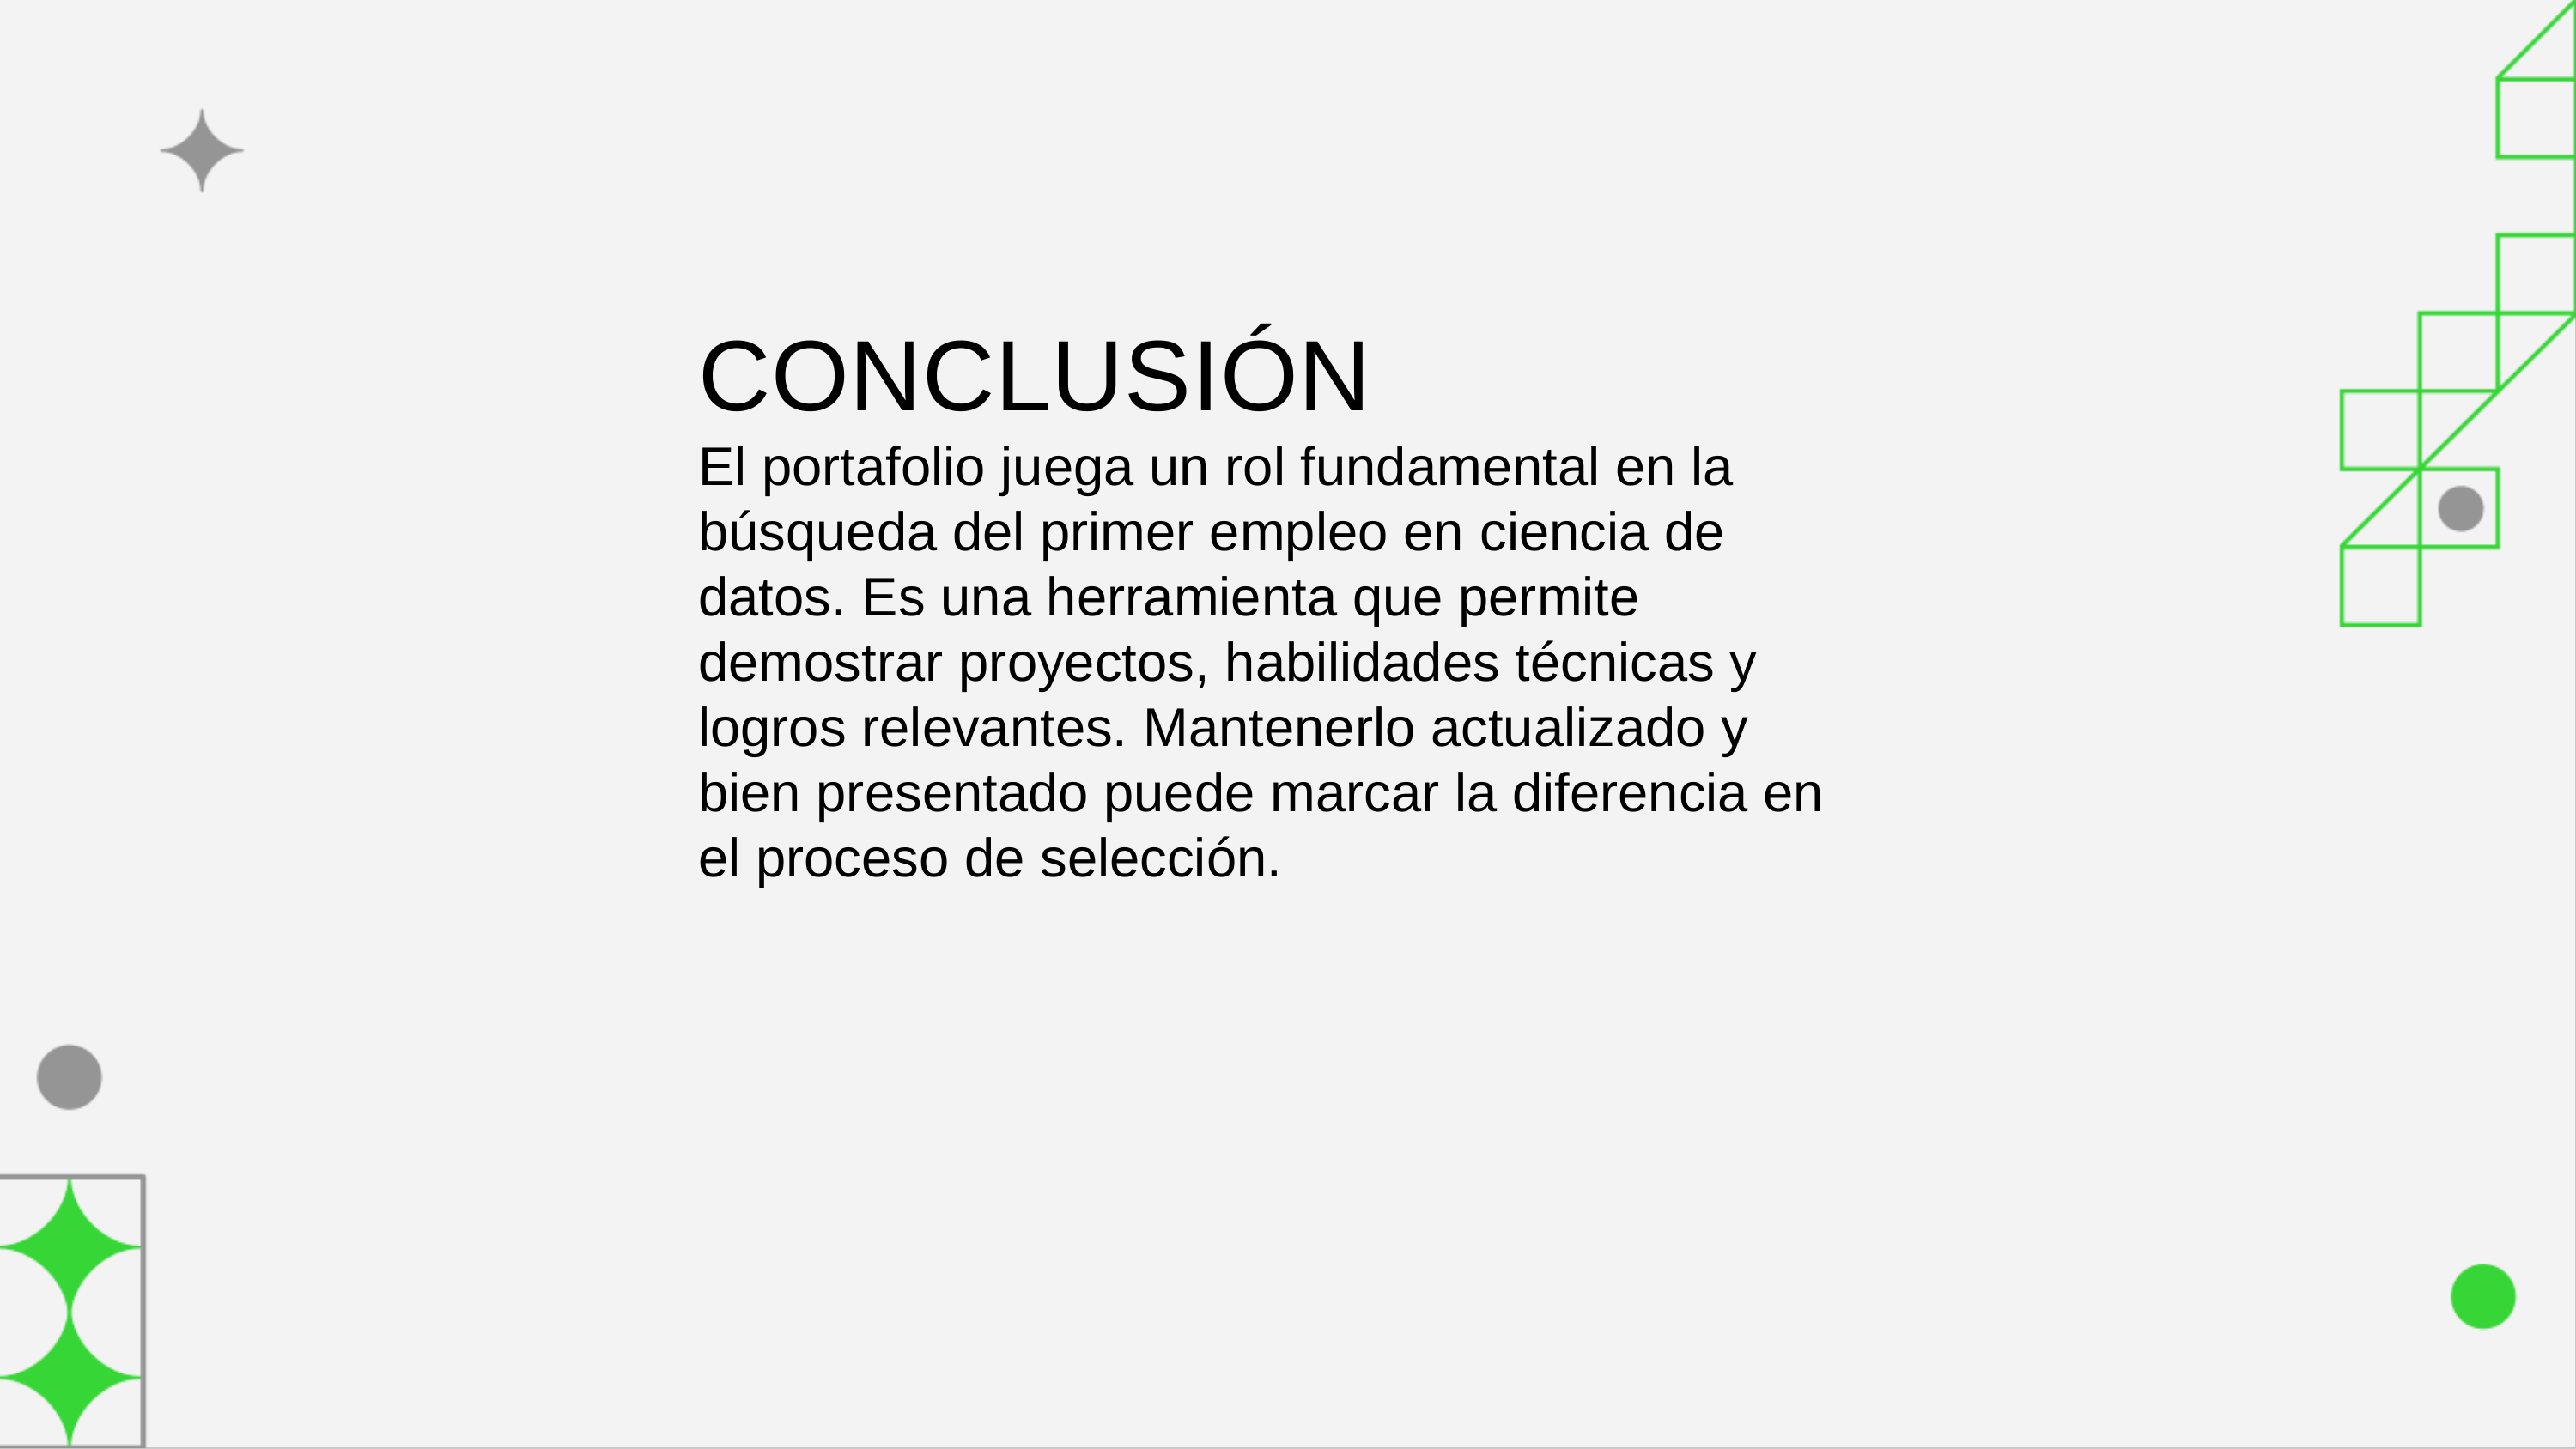

CONCLUSIÓN
El portafolio juega un rol fundamental en la búsqueda del primer empleo en ciencia de datos. Es una herramienta que permite demostrar proyectos, habilidades técnicas y logros relevantes. Mantenerlo actualizado y bien presentado puede marcar la diferencia en el proceso de selección.